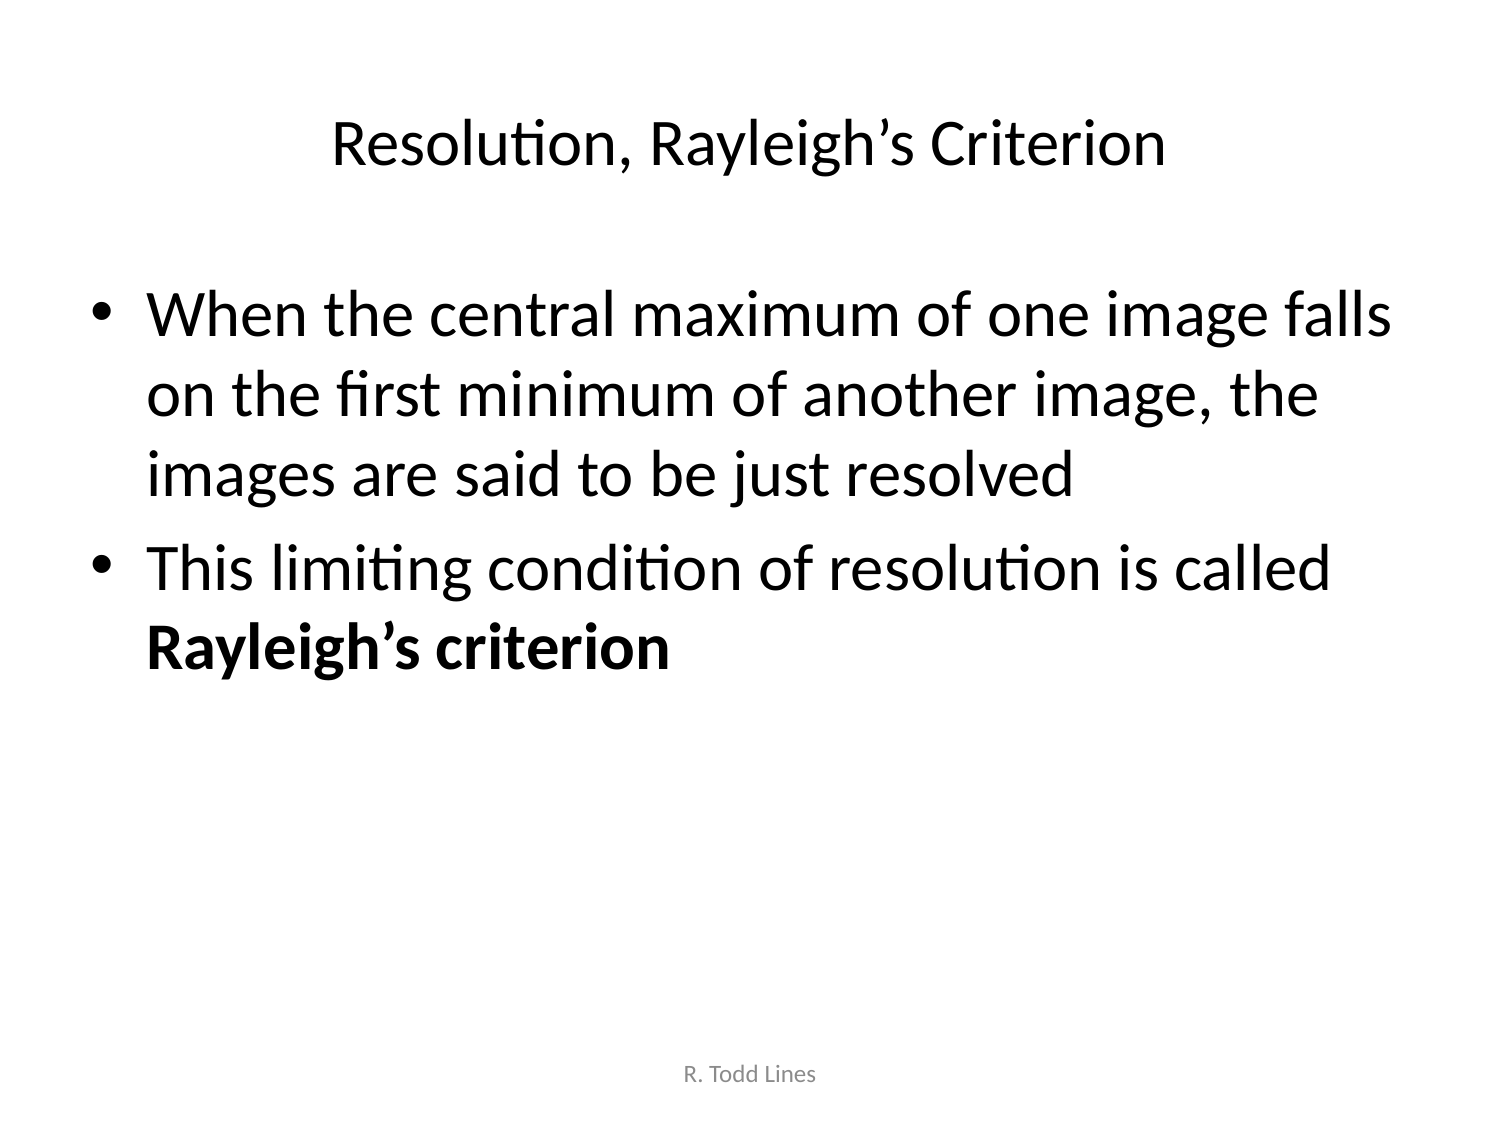

# Resolution, Rayleigh’s Criterion
When the central maximum of one image falls on the first minimum of another image, the images are said to be just resolved
This limiting condition of resolution is called Rayleigh’s criterion

R. Todd Lines